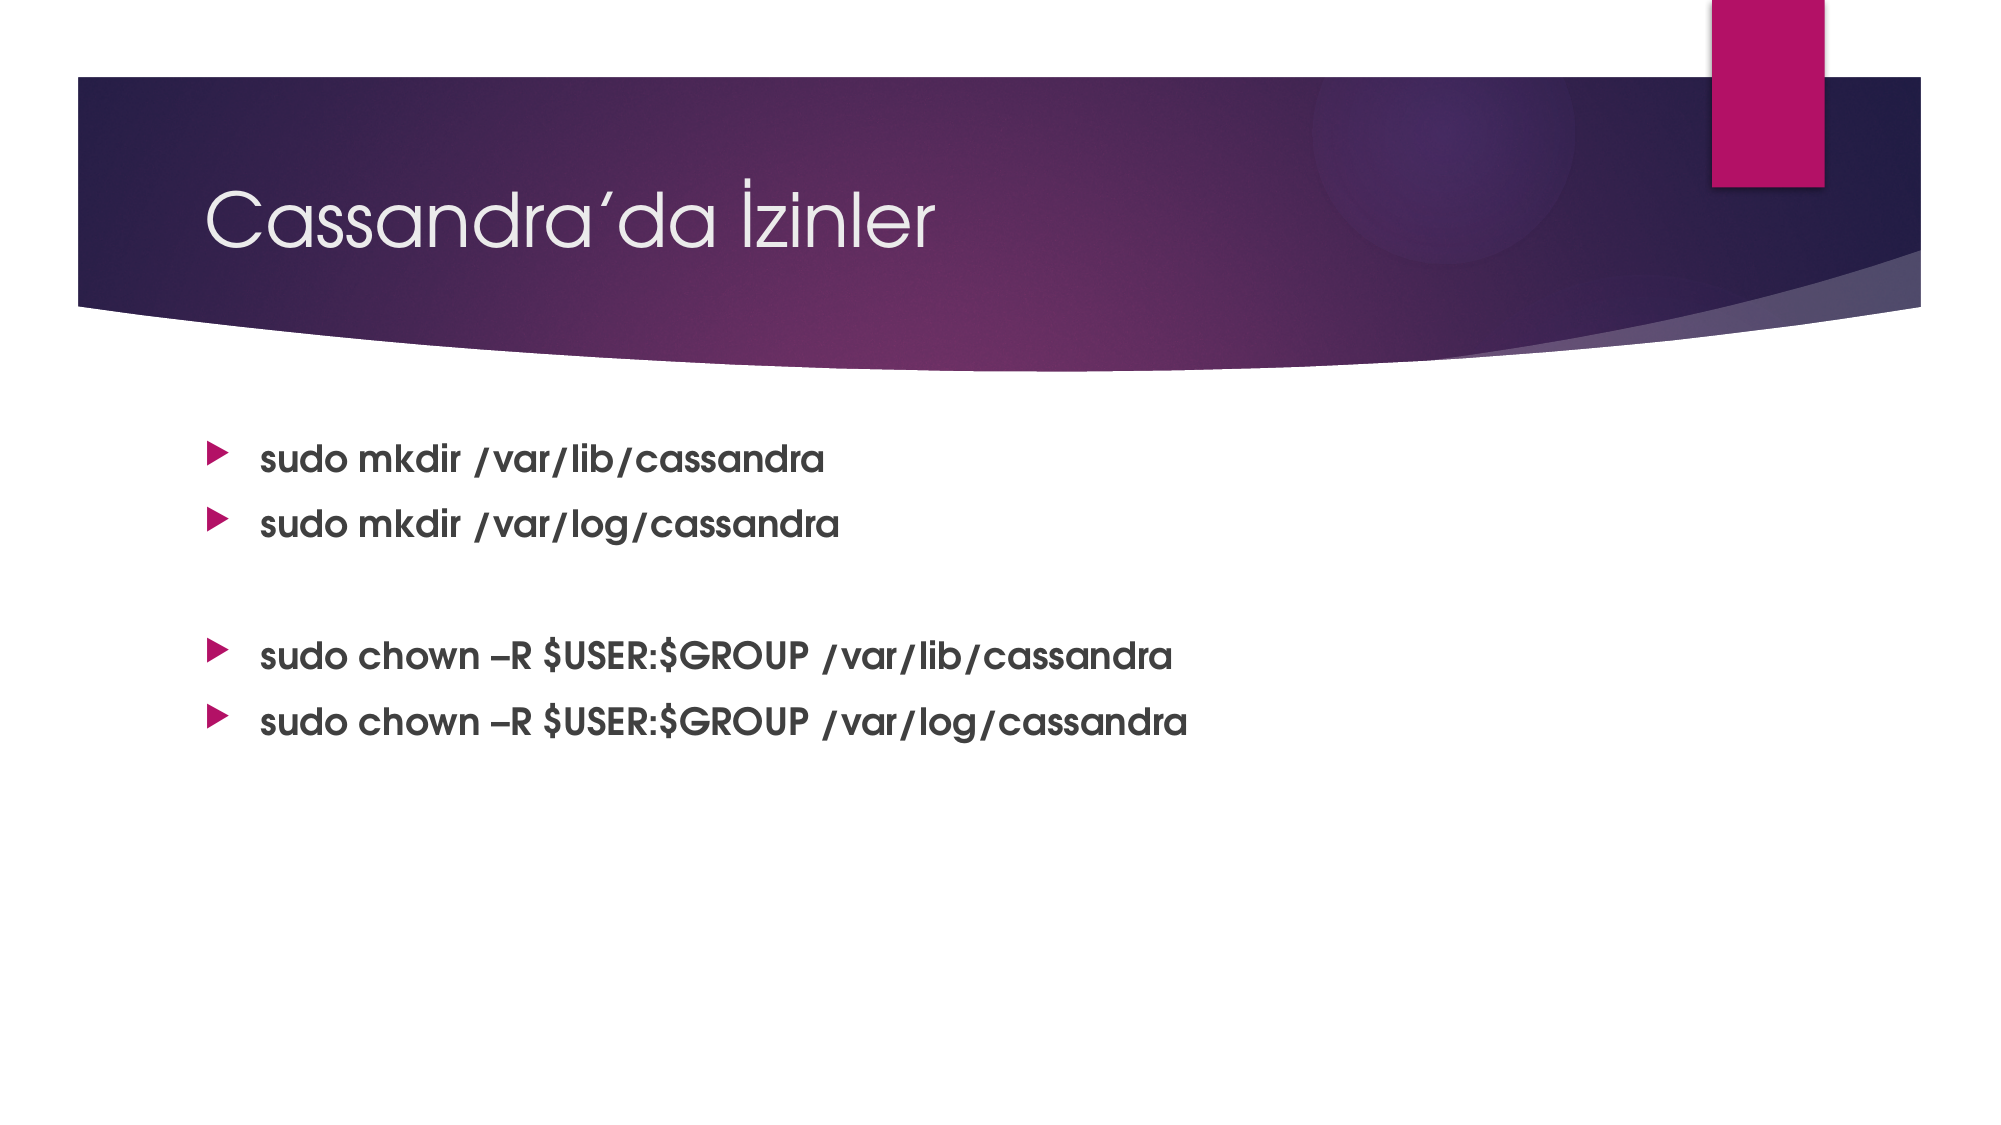

# Cassandra’da İzinler
sudo mkdir /var/lib/cassandra
sudo mkdir /var/log/cassandra

sudo chown –R $USER:$GROUP /var/lib/cassandra
sudo chown –R $USER:$GROUP /var/log/cassandra